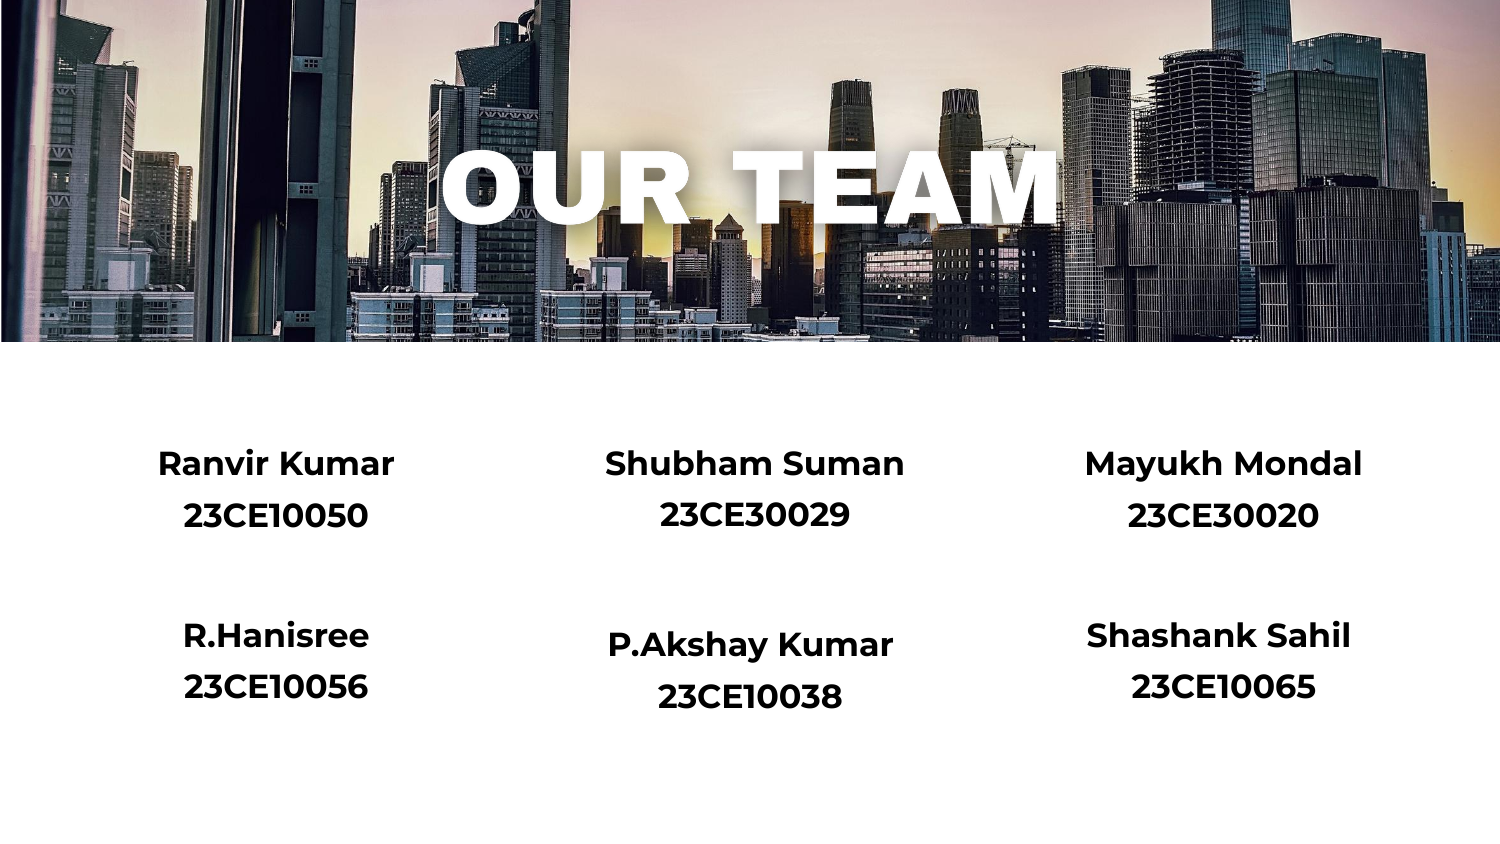

Shubham Suman
23CE30029
Ranvir Kumar
23CE10050
Mayukh Mondal
23CE30020
R.Hanisree
23CE10056
Shashank Sahil
23CE10065
P.Akshay Kumar
23CE10038